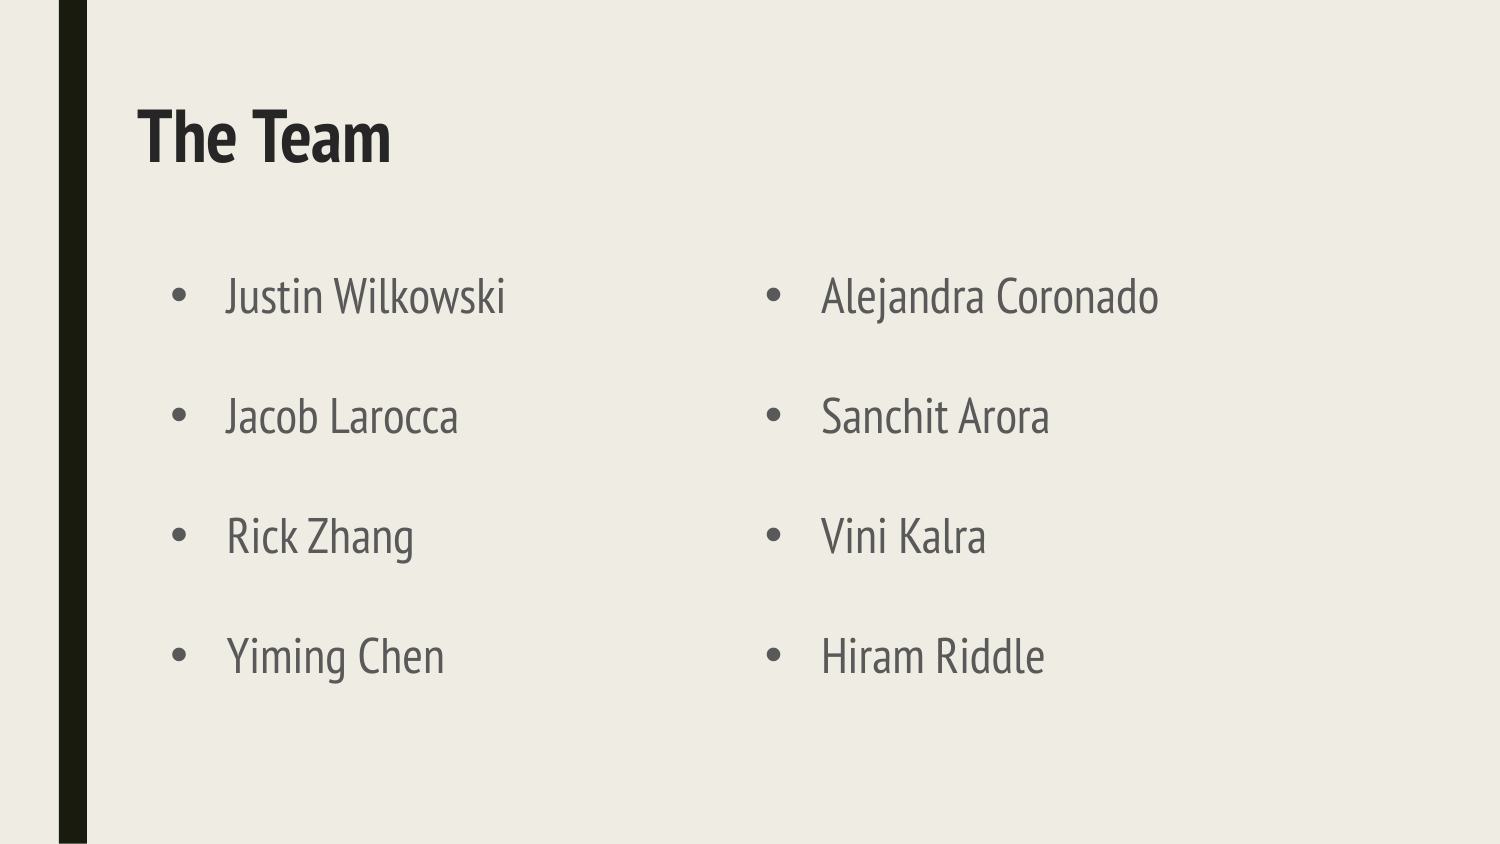

The Team
Justin Wilkowski
Jacob Larocca
Rick Zhang
Yiming Chen
Alejandra Coronado
Sanchit Arora
Vini Kalra
Hiram Riddle